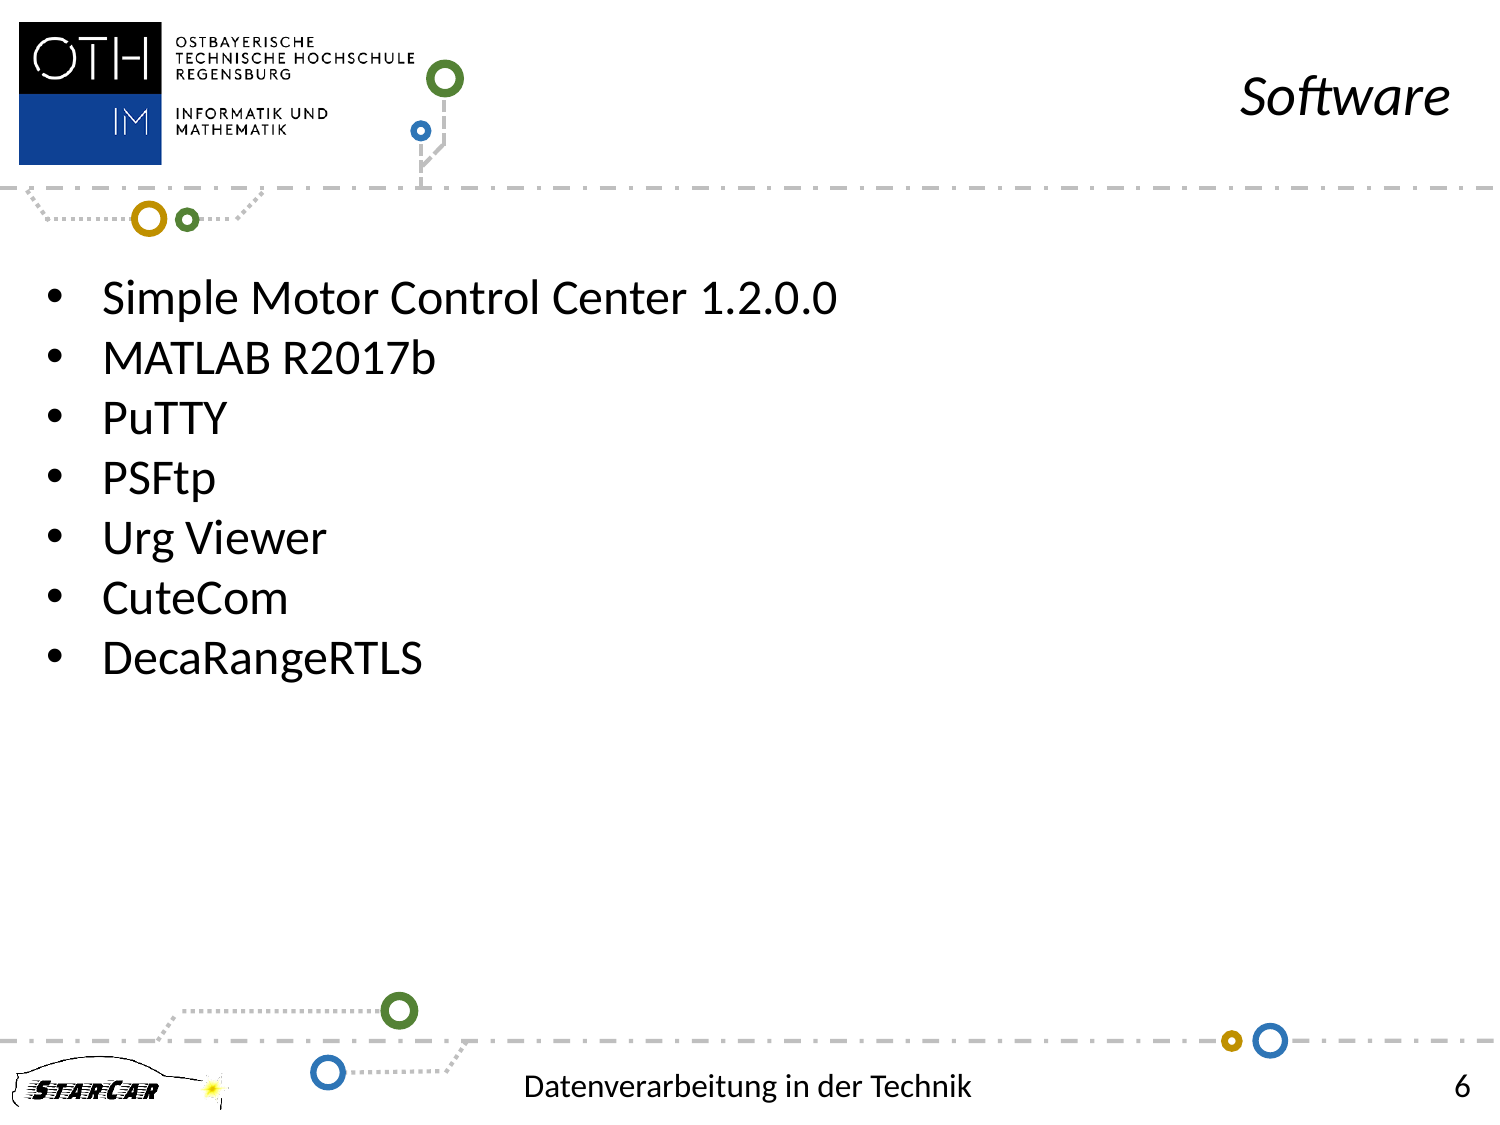

Software
Simple Motor Control Center 1.2.0.0
MATLAB R2017b
PuTTY
PSFtp
Urg Viewer
CuteCom
DecaRangeRTLS

Datenverarbeitung in der Technik